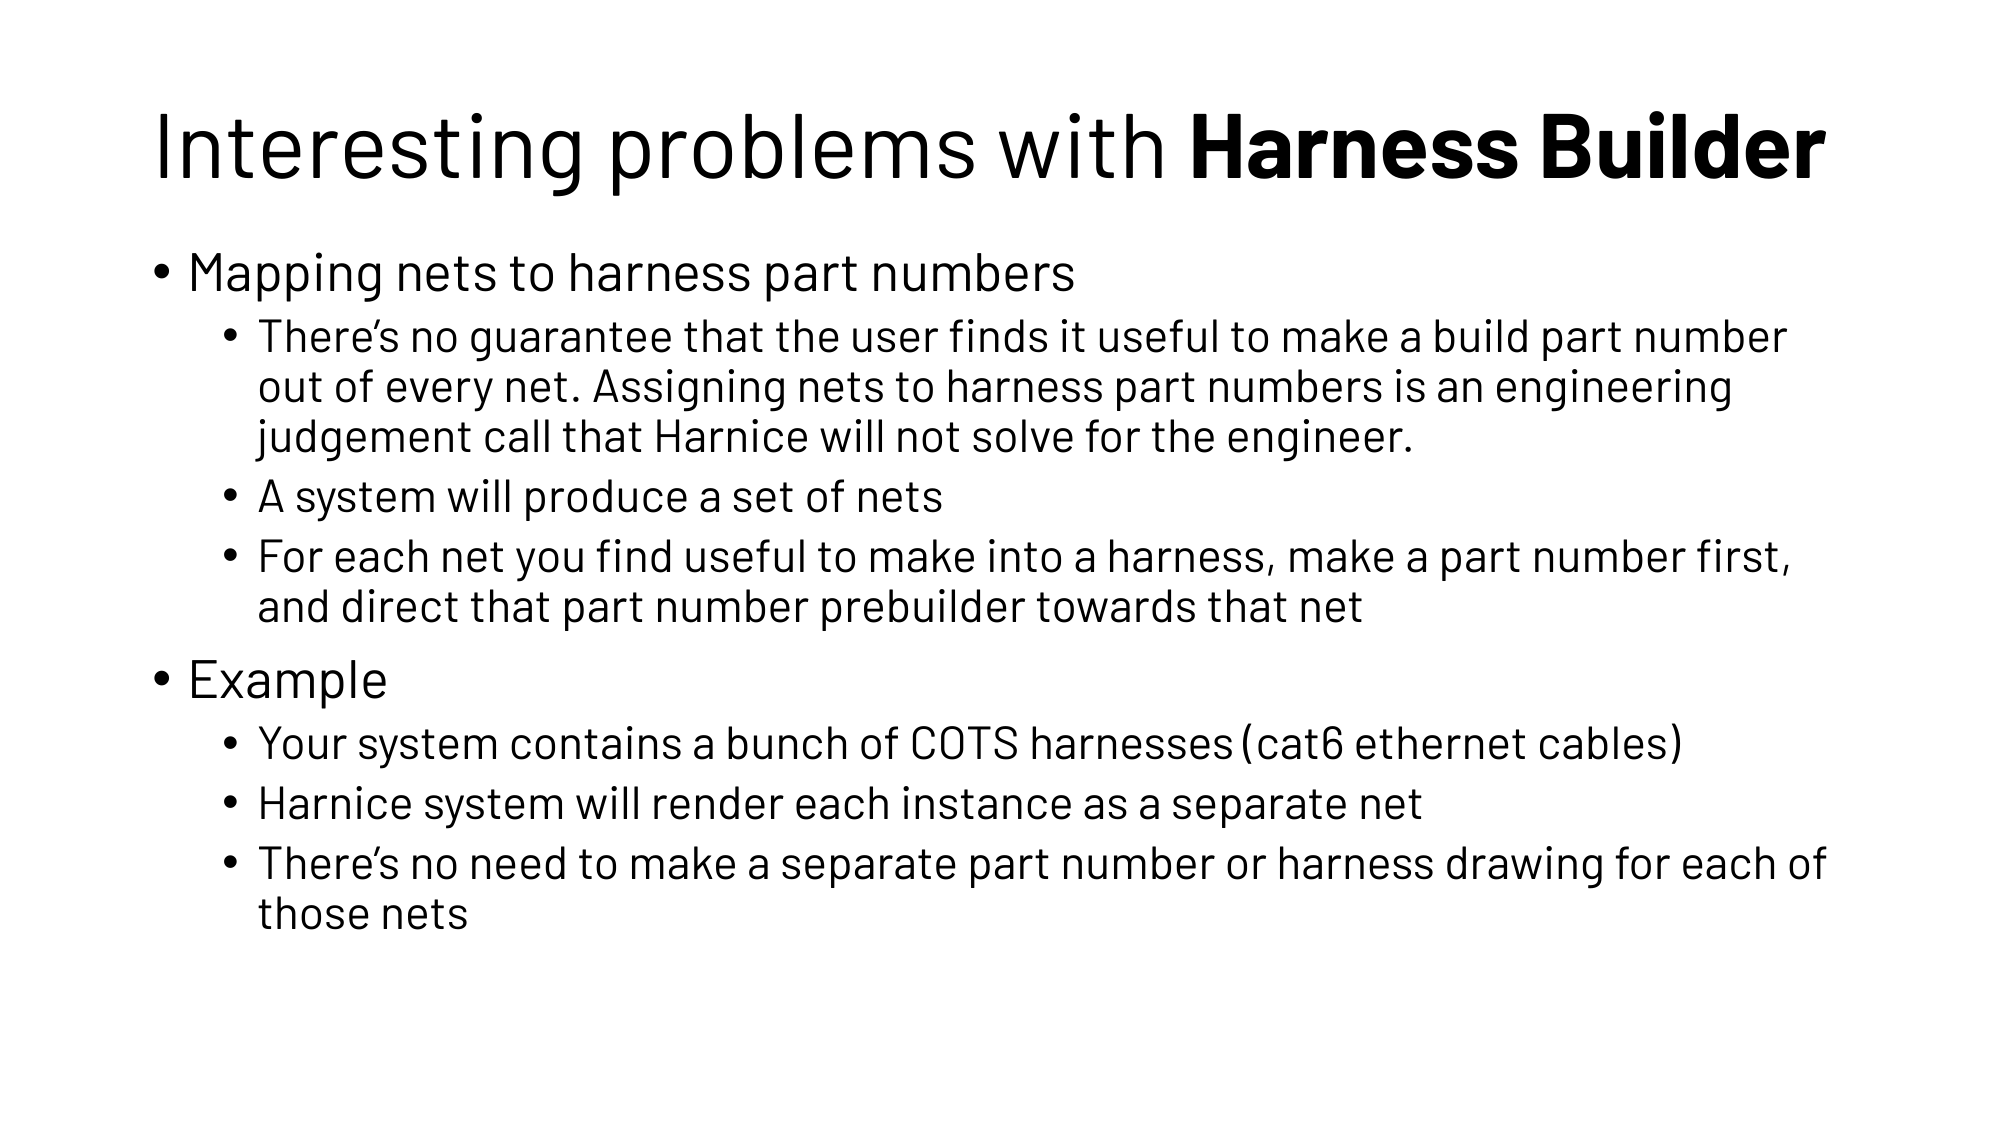

# Interesting problems with Harness Builder
Mapping nets to harness part numbers
There’s no guarantee that the user finds it useful to make a build part number out of every net. Assigning nets to harness part numbers is an engineering judgement call that Harnice will not solve for the engineer.
A system will produce a set of nets
For each net you find useful to make into a harness, make a part number first, and direct that part number prebuilder towards that net
Example
Your system contains a bunch of COTS harnesses (cat6 ethernet cables)
Harnice system will render each instance as a separate net
There’s no need to make a separate part number or harness drawing for each of those nets